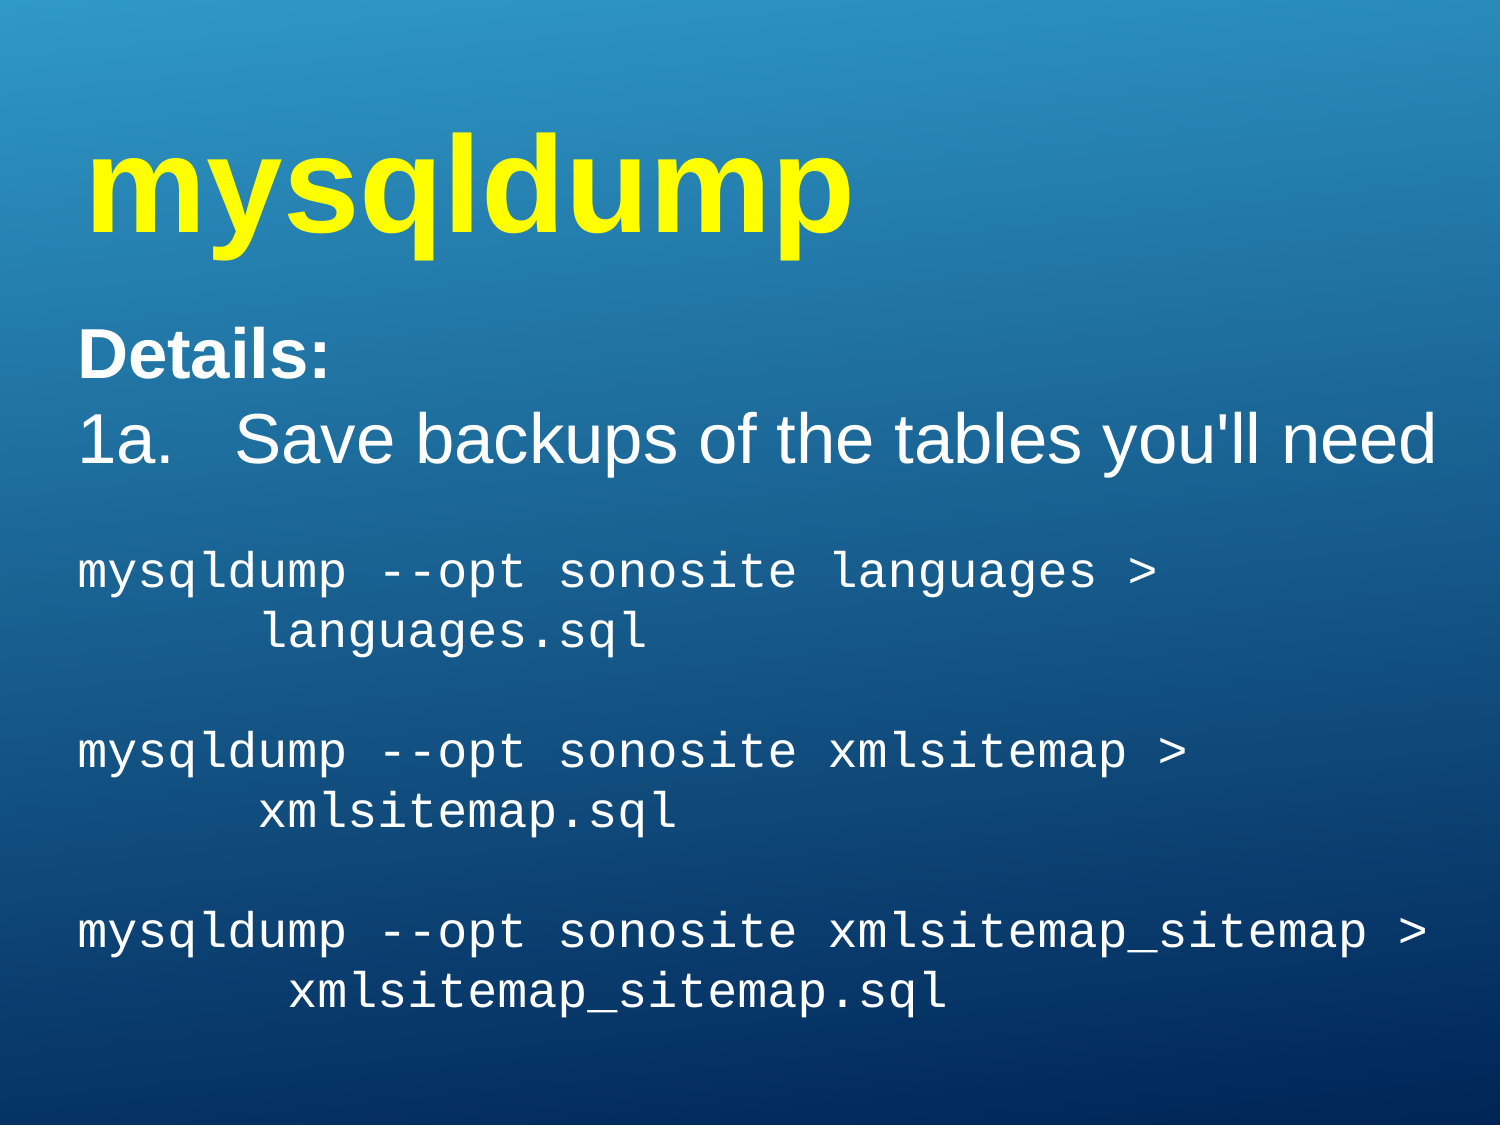

mysqldump
Details:
1a.   Save backups of the tables you'll need

mysqldump --opt sonosite languages >
      languages.sql

mysqldump --opt sonosite xmlsitemap >
      xmlsitemap.sql

mysqldump --opt sonosite xmlsitemap_sitemap >
       xmlsitemap_sitemap.sql